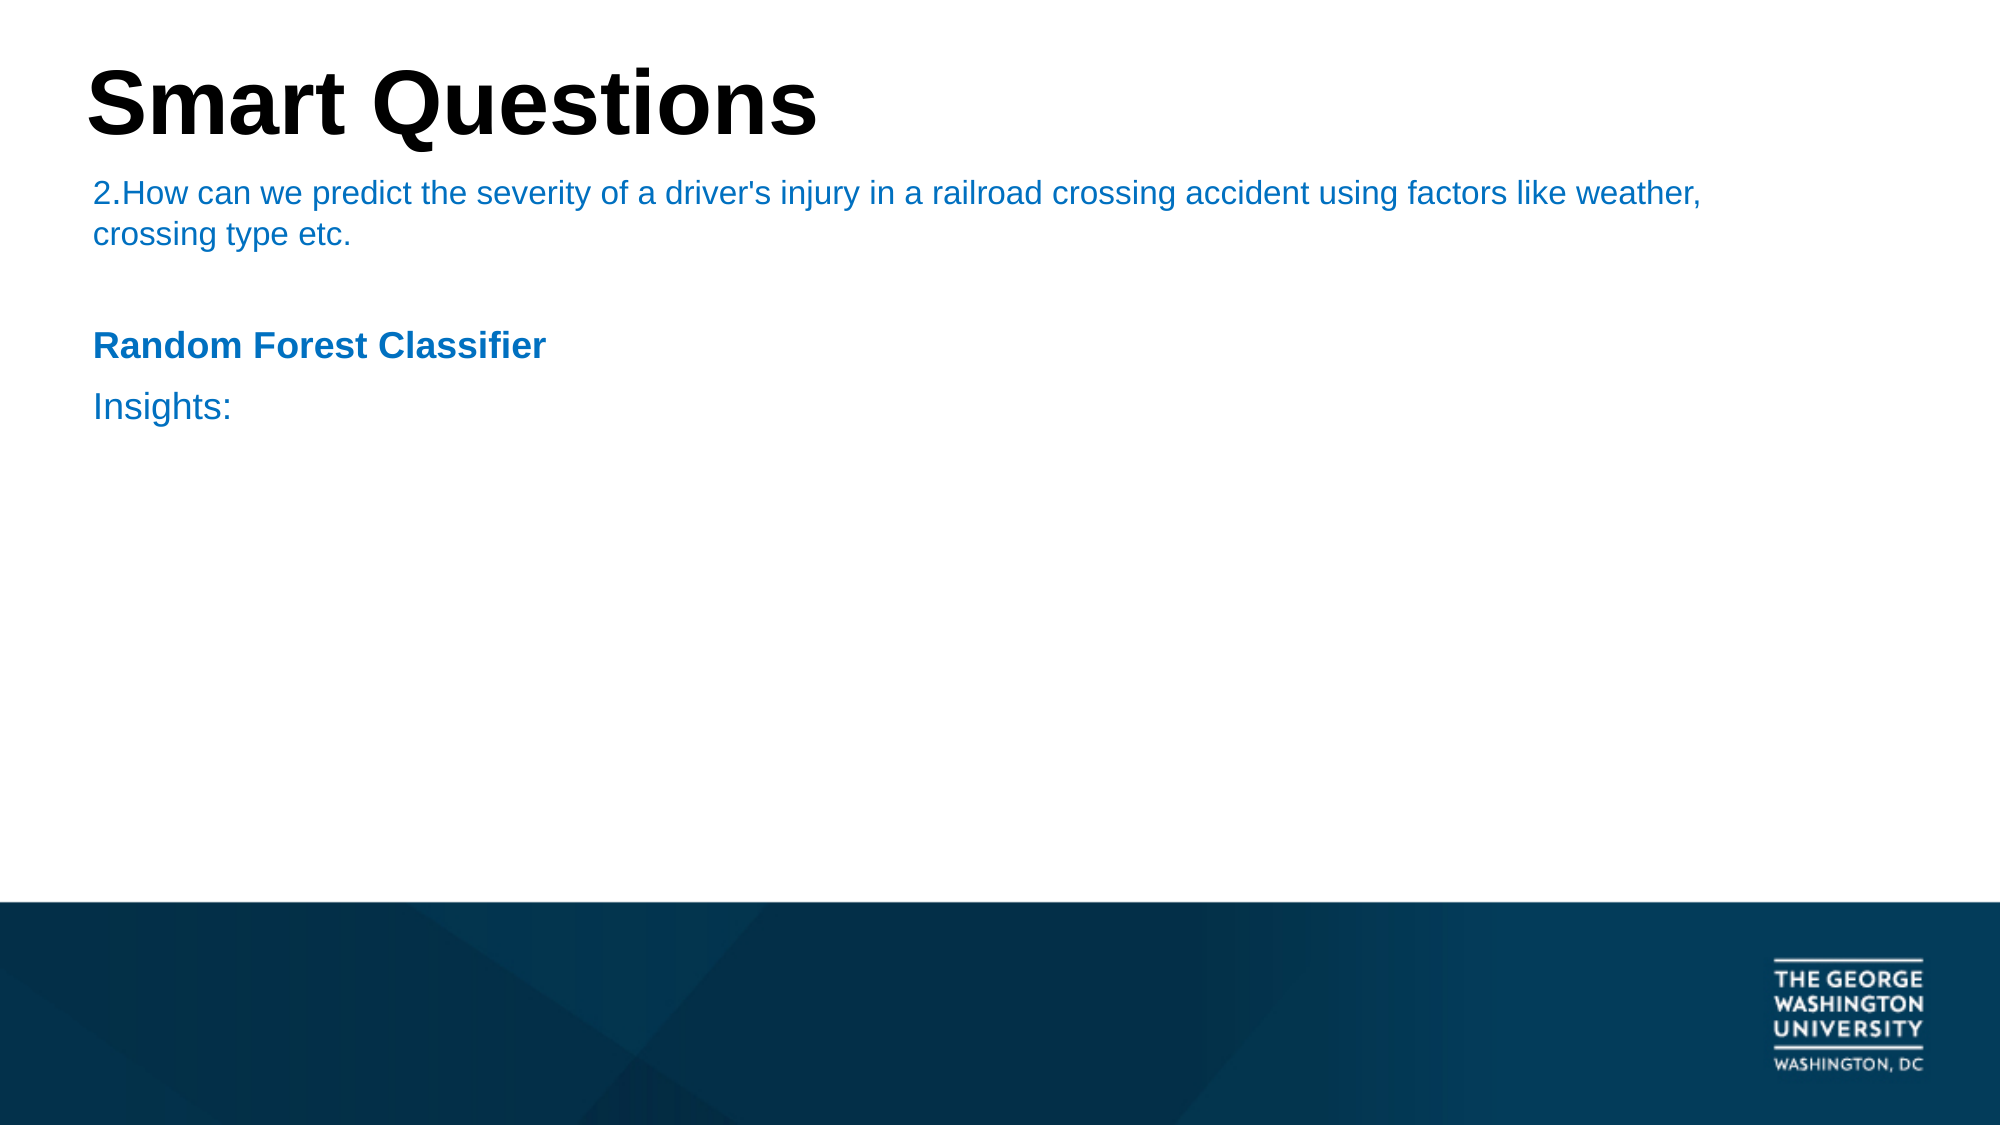

Smart Questions
2.How can we predict the severity of a driver's injury in a railroad crossing accident using factors like weather, crossing type etc.

Random Forest Classifier
Insights: